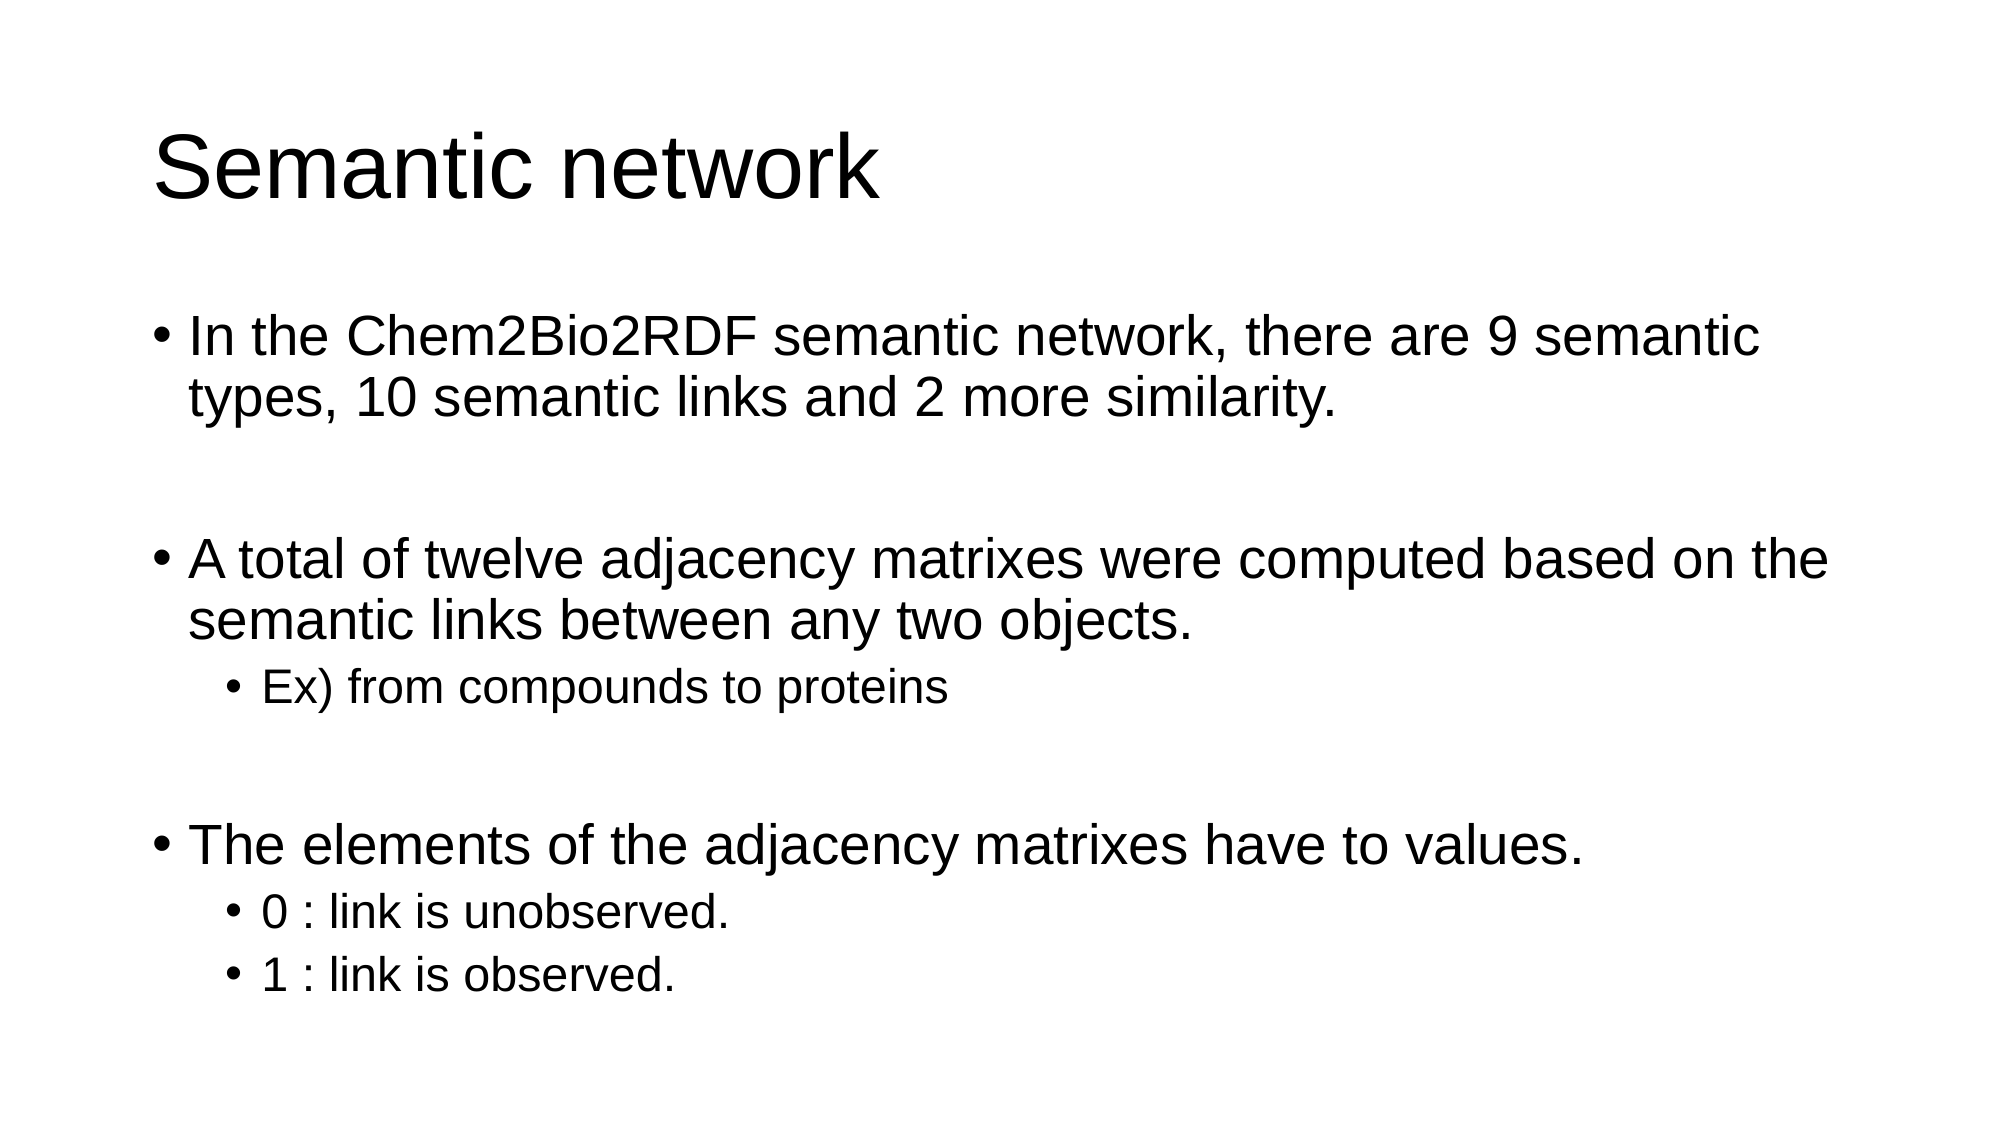

# Semantic network
In the Chem2Bio2RDF semantic network, there are 9 semantic types, 10 semantic links and 2 more similarity.

A total of twelve adjacency matrixes were computed based on the semantic links between any two objects.
Ex) from compounds to proteins

The elements of the adjacency matrixes have to values.
0 : link is unobserved.
1 : link is observed.